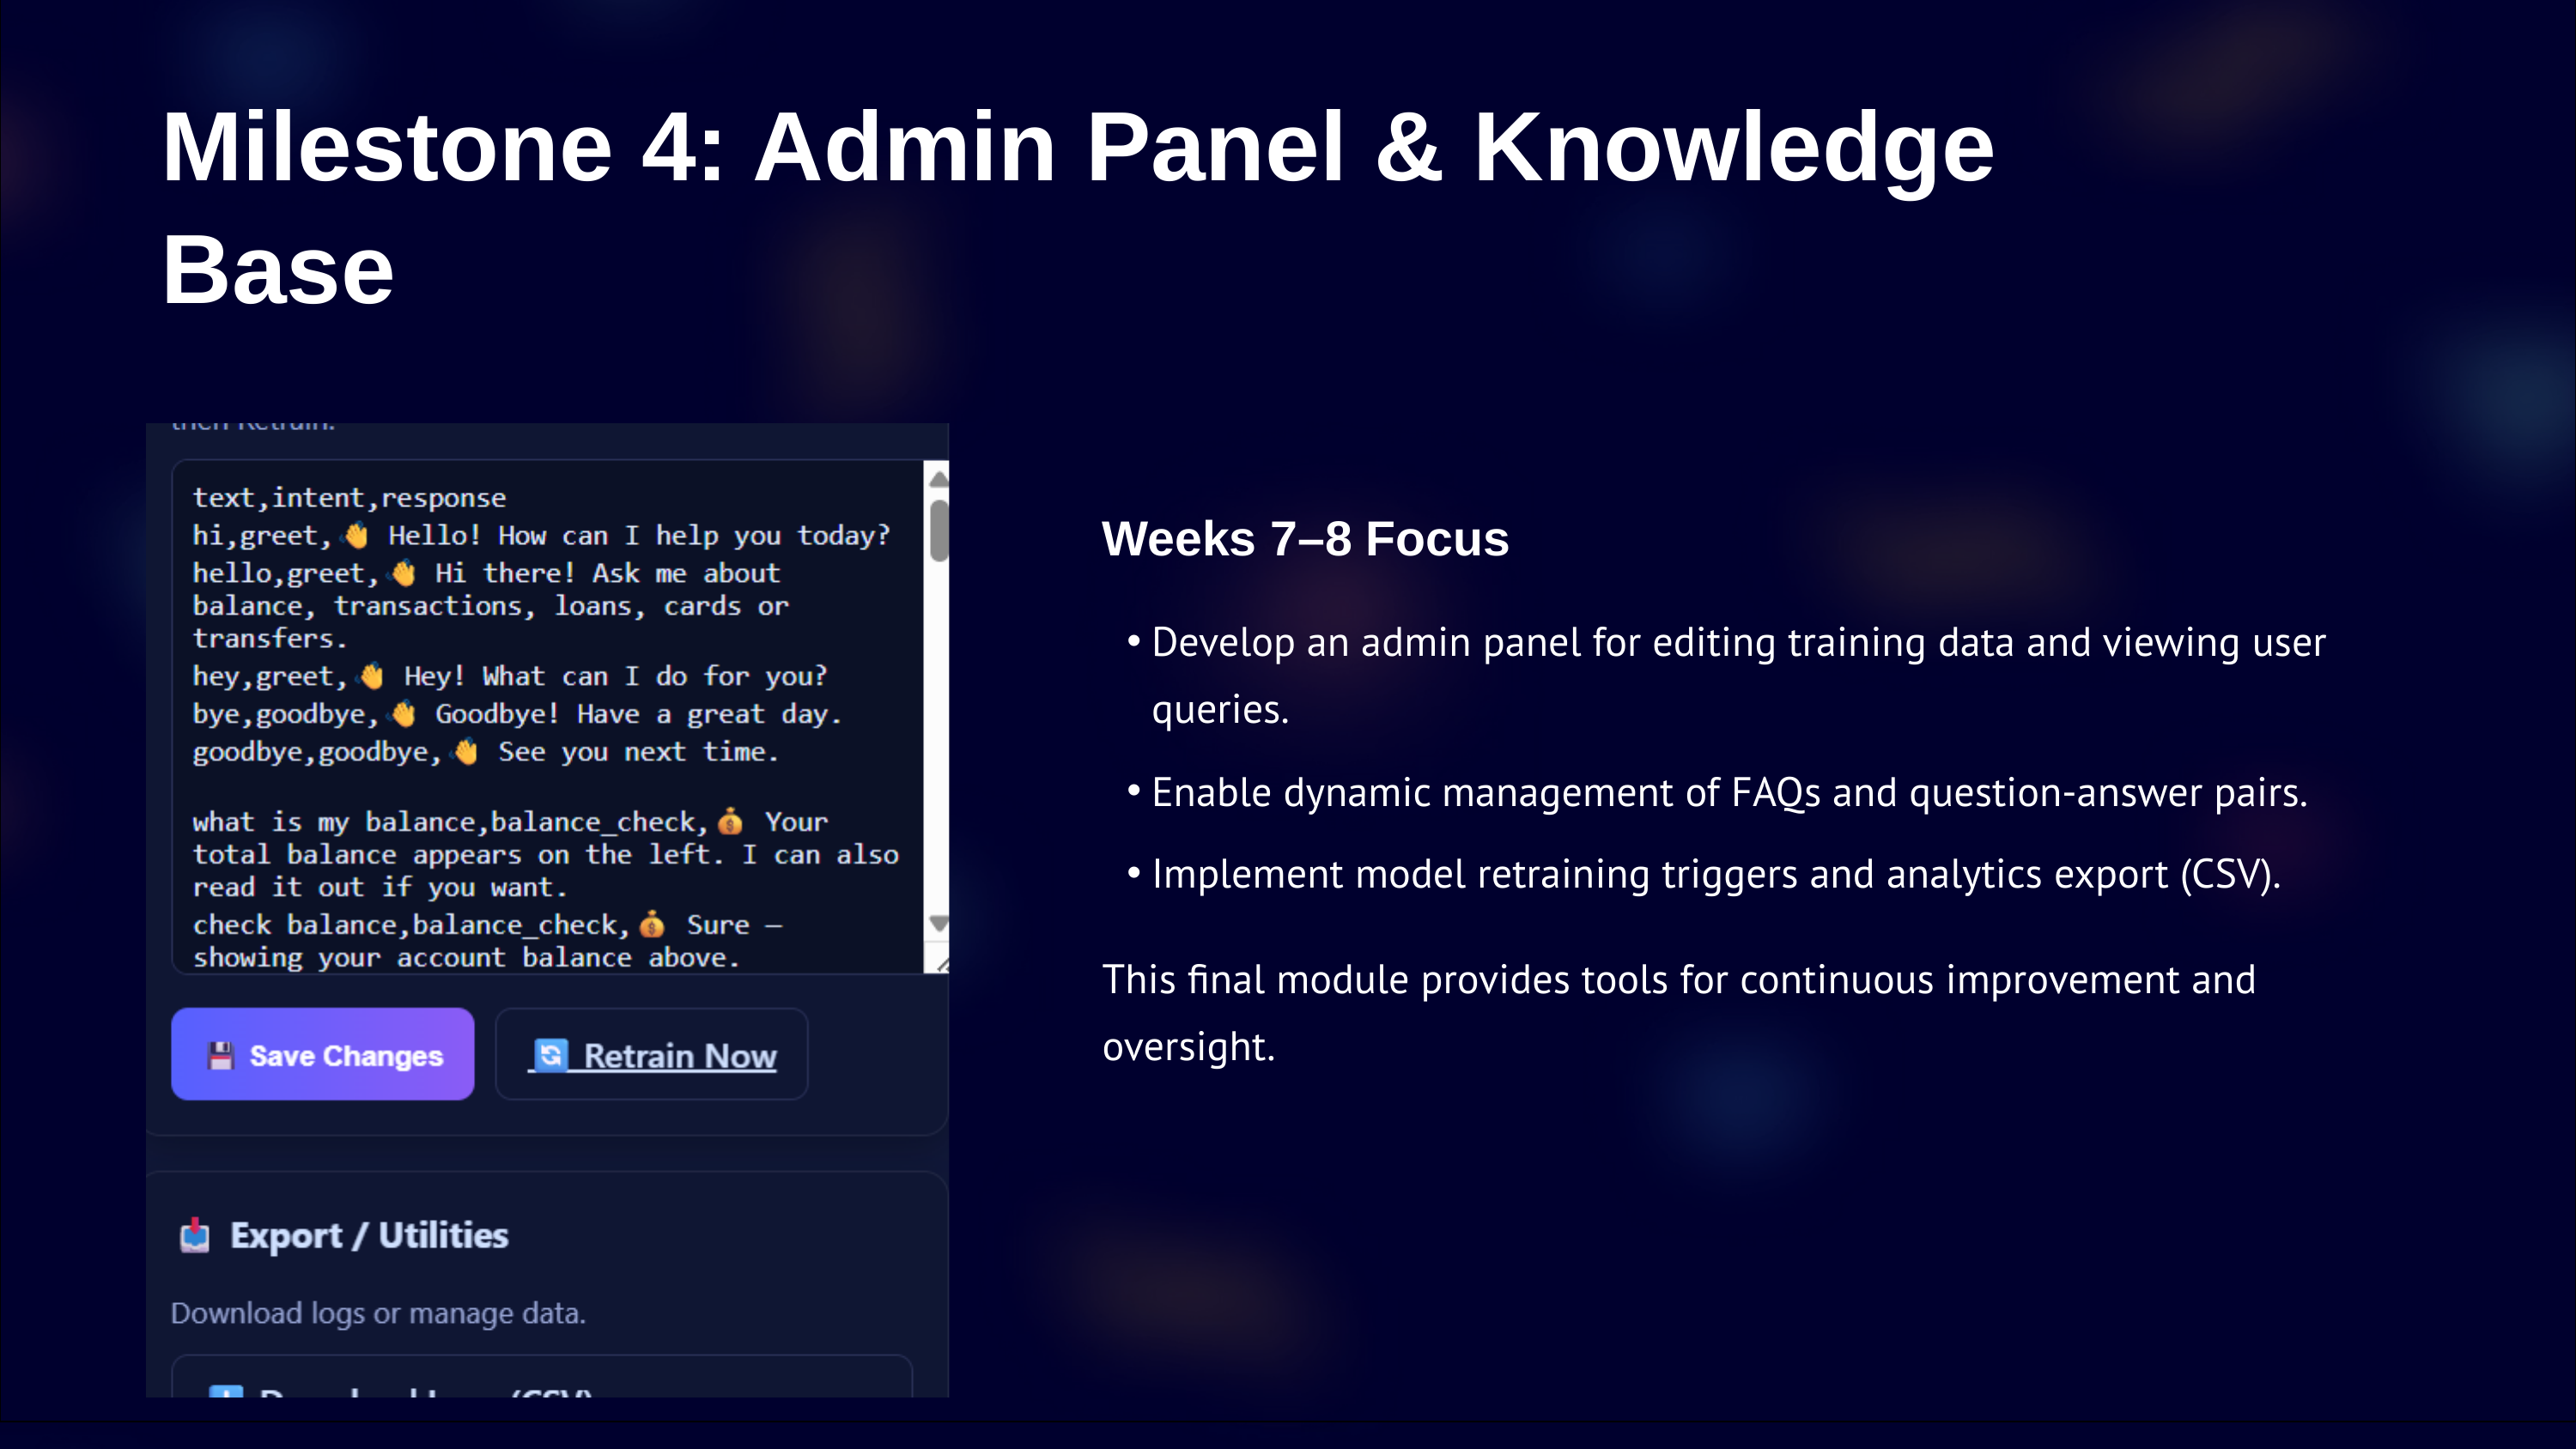

Milestone 4: Admin Panel & Knowledge Base

Weeks 7–8 Focus
Develop an admin panel for editing training data and viewing user queries.
Enable dynamic management of FAQs and question-answer pairs.
Implement model retraining triggers and analytics export (CSV).
This final module provides tools for continuous improvement and oversight.